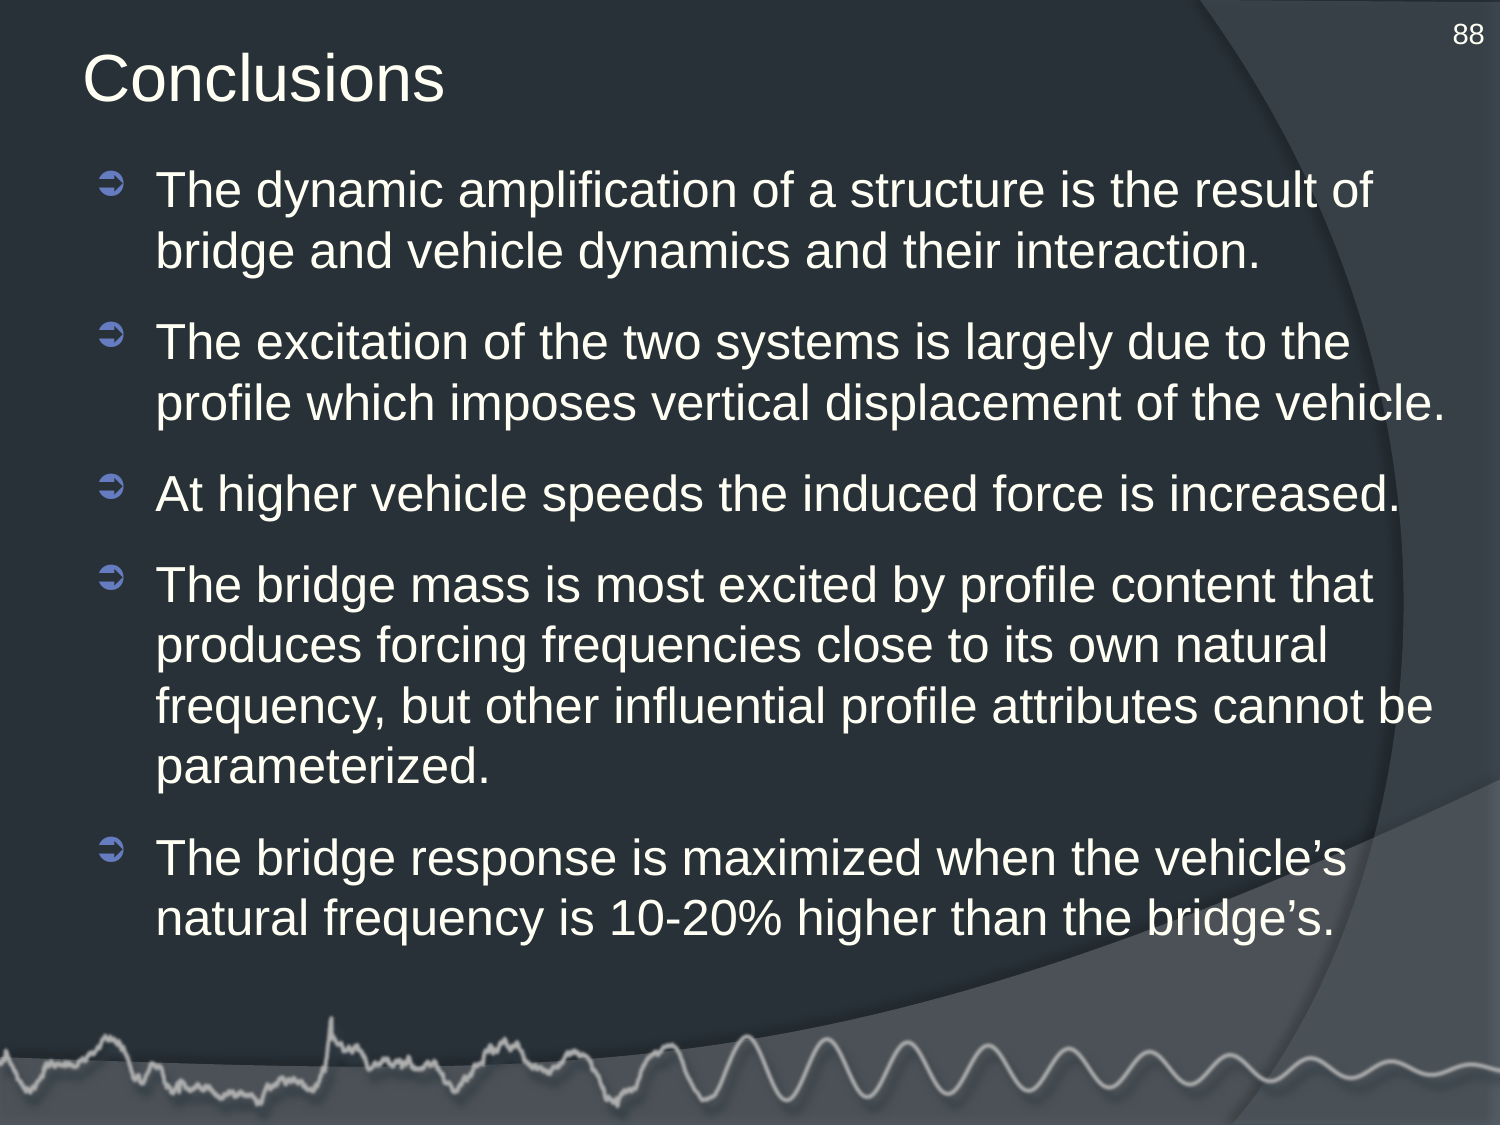

88
# Conclusions

The dynamic amplification of a structure is the result of bridge and vehicle dynamics and their interaction.
The excitation of the two systems is largely due to the profile which imposes vertical displacement of the vehicle.
At higher vehicle speeds the induced force is increased.
The bridge mass is most excited by profile content that produces forcing frequencies close to its own natural frequency, but other influential profile attributes cannot be parameterized.
The bridge response is maximized when the vehicle’s natural frequency is 10-20% higher than the bridge’s.